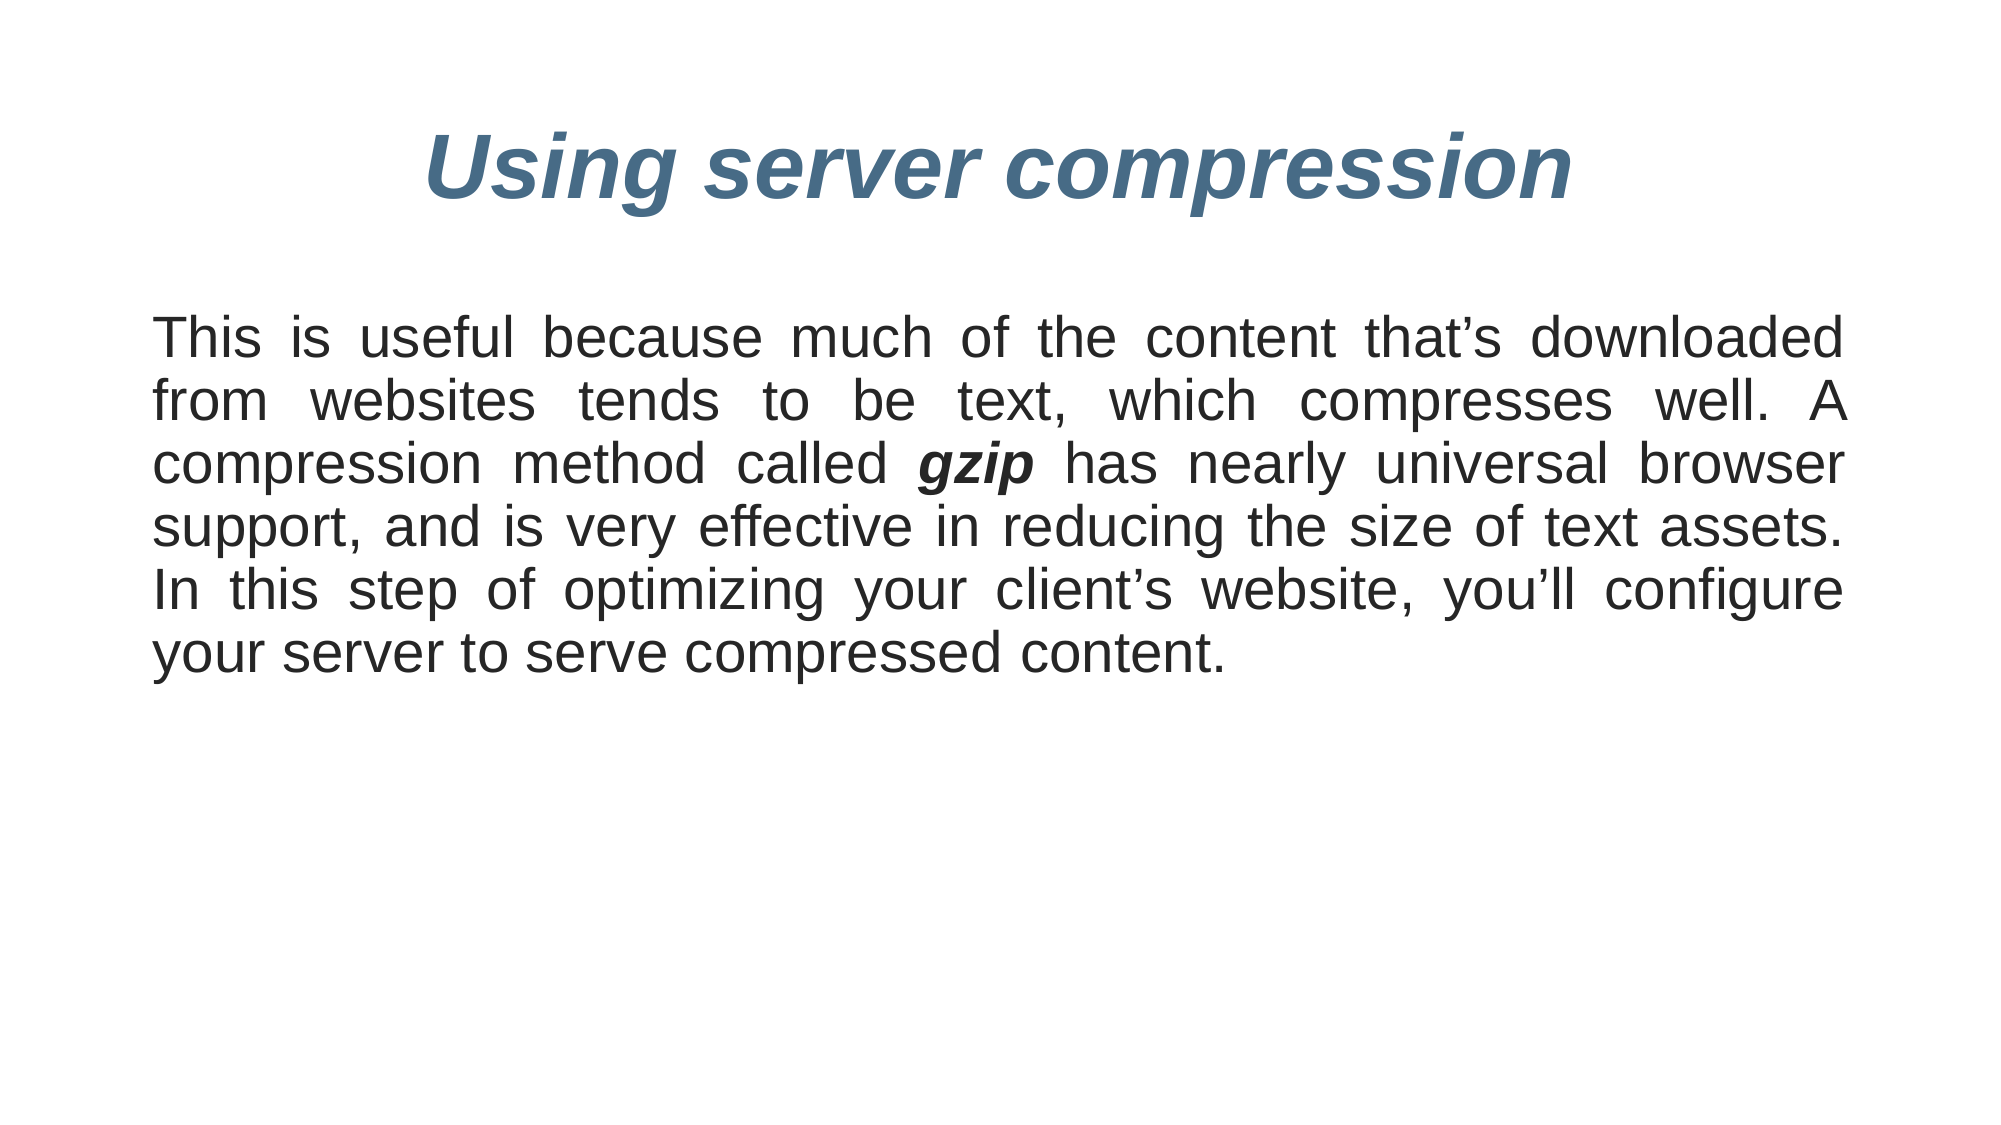

# Using server compression
This is useful because much of the content that’s downloaded from websites tends to be text, which compresses well. A compression method called gzip has nearly universal browser support, and is very effective in reducing the size of text assets. In this step of optimizing your client’s website, you’ll configure your server to serve compressed content.